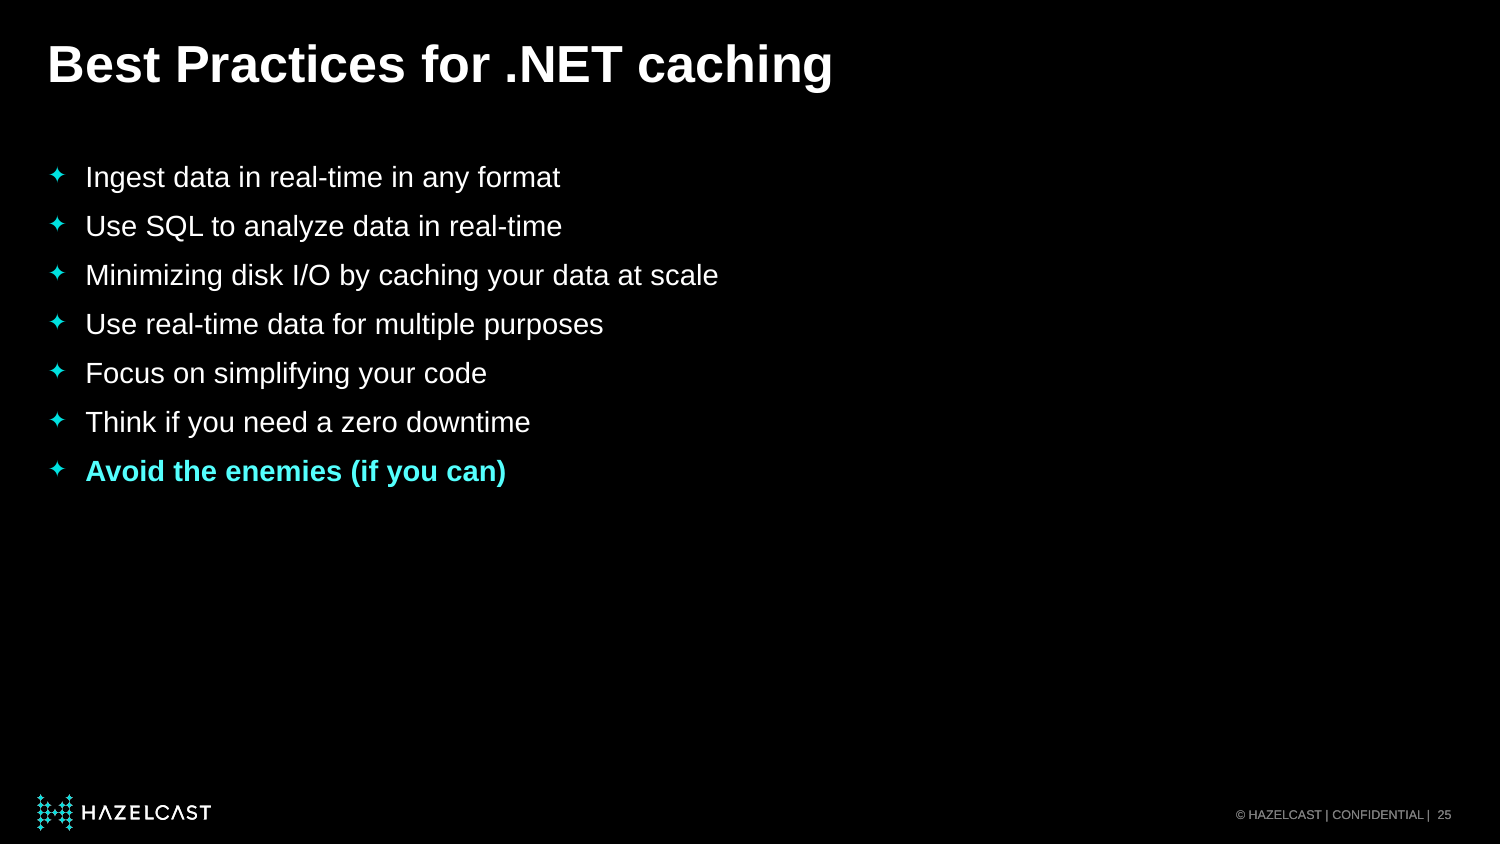

# Best Practices for .NET caching
Ingest data in real-time in any format
Use SQL to analyze data in real-time
Minimizing disk I/O by caching your data at scale
Use real-time data for multiple purposes
Focus on simplifying your code
Think if you need a zero downtime
Avoid the enemies (if you can)